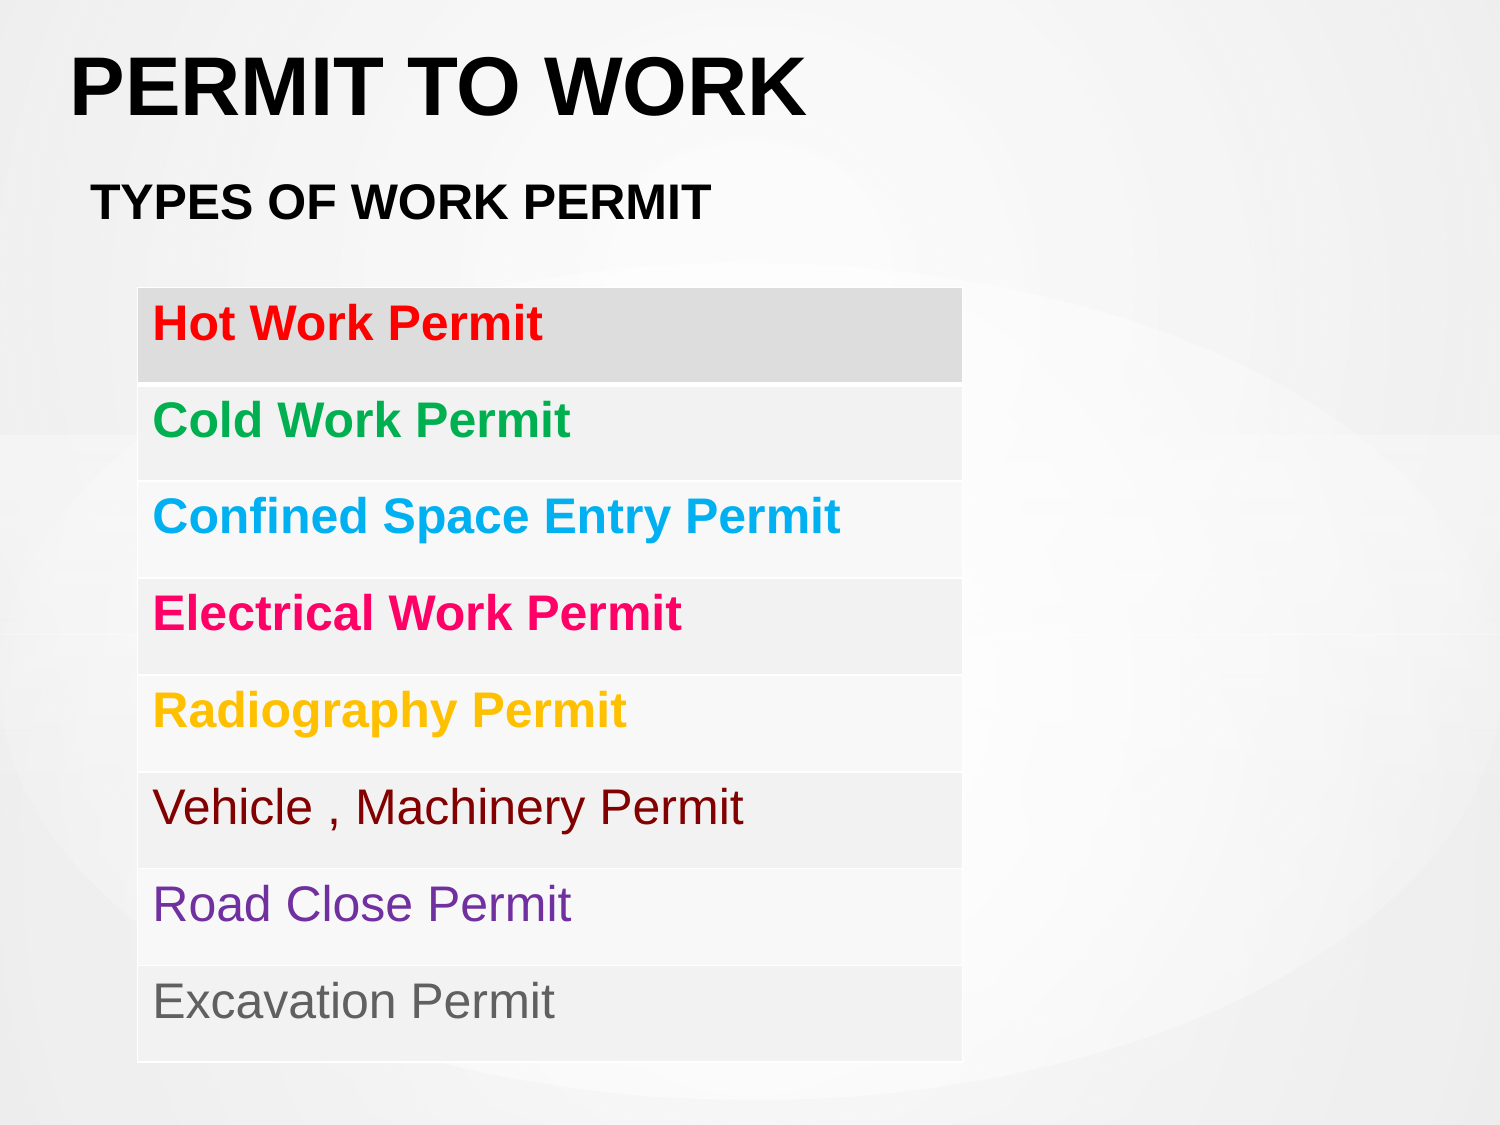

# PERMIT TO WORK
TYPES OF WORK PERMIT

| Hot Work Permit |
| --- |
| Cold Work Permit |
| Confined Space Entry Permit |
| Electrical Work Permit |
| Radiography Permit |
| Vehicle , Machinery Permit |
| Road Close Permit |
| Excavation Permit |